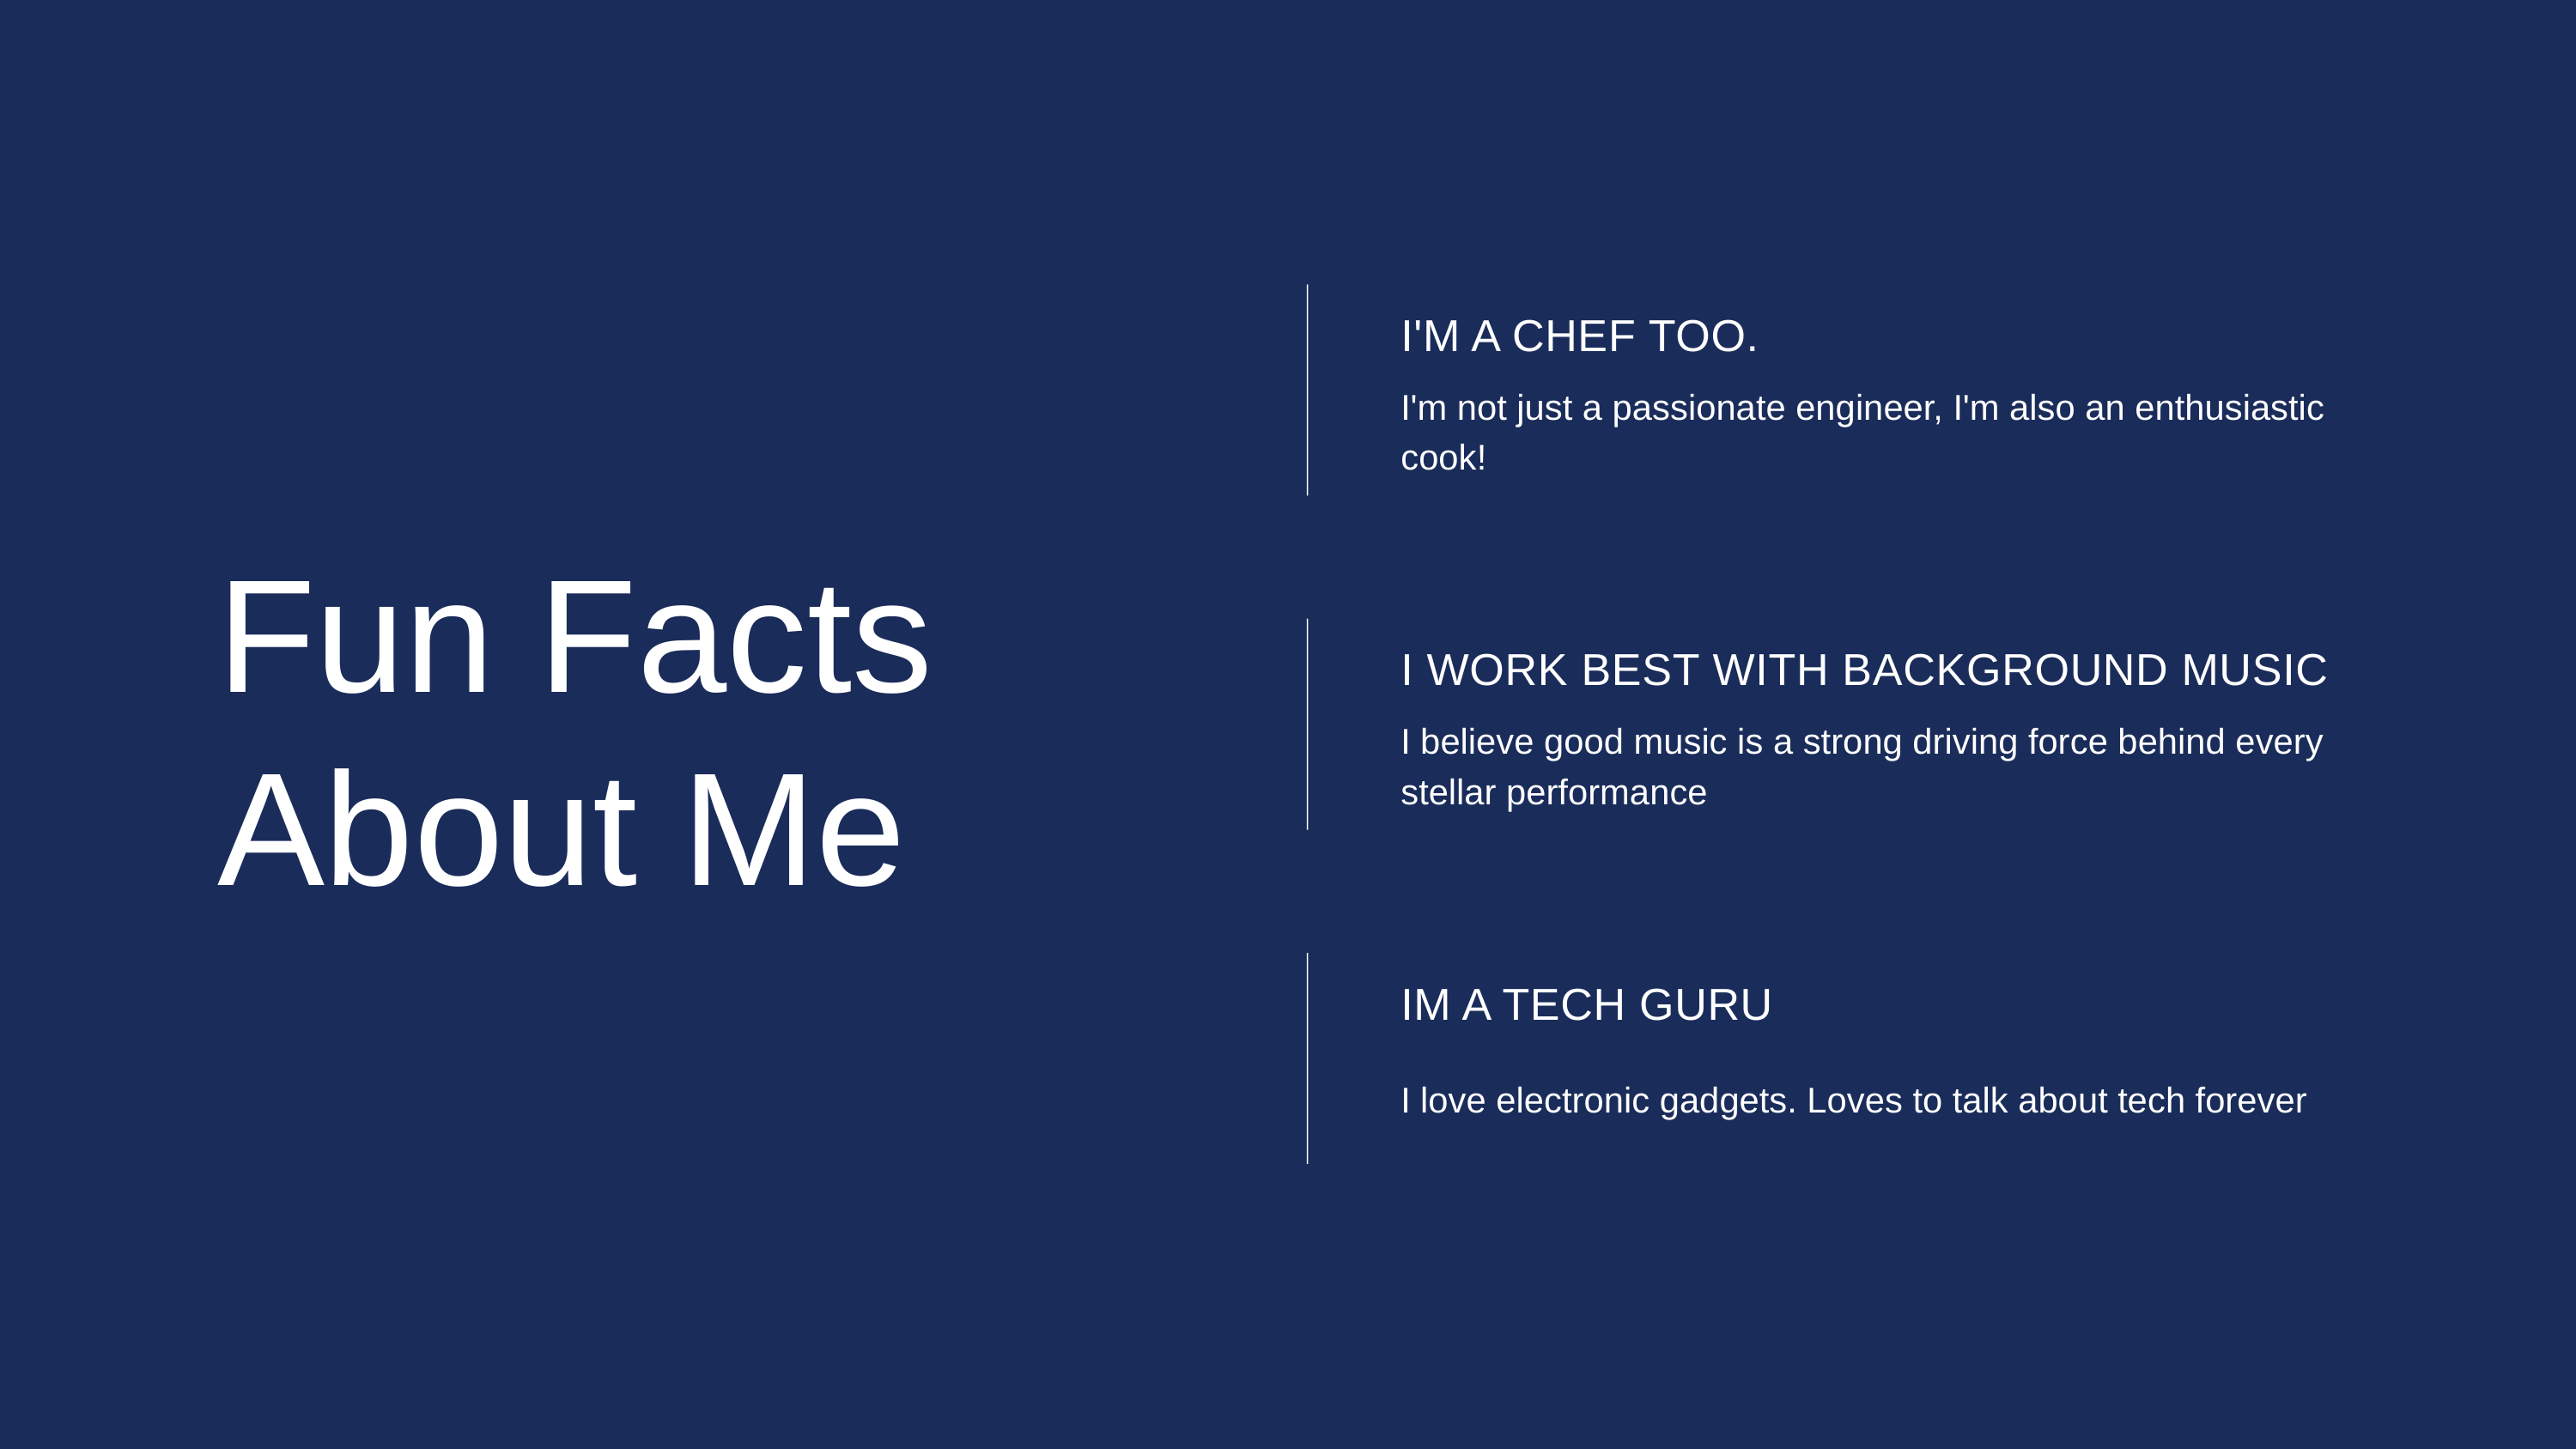

I'M A CHEF TOO.
I'm not just a passionate engineer, I'm also an enthusiastic cook!
Fun Facts About Me

I WORK BEST WITH BACKGROUND MUSIC
I believe good music is a strong driving force behind every stellar performance

IM A TECH GURU
I love electronic gadgets. Loves to talk about tech forever